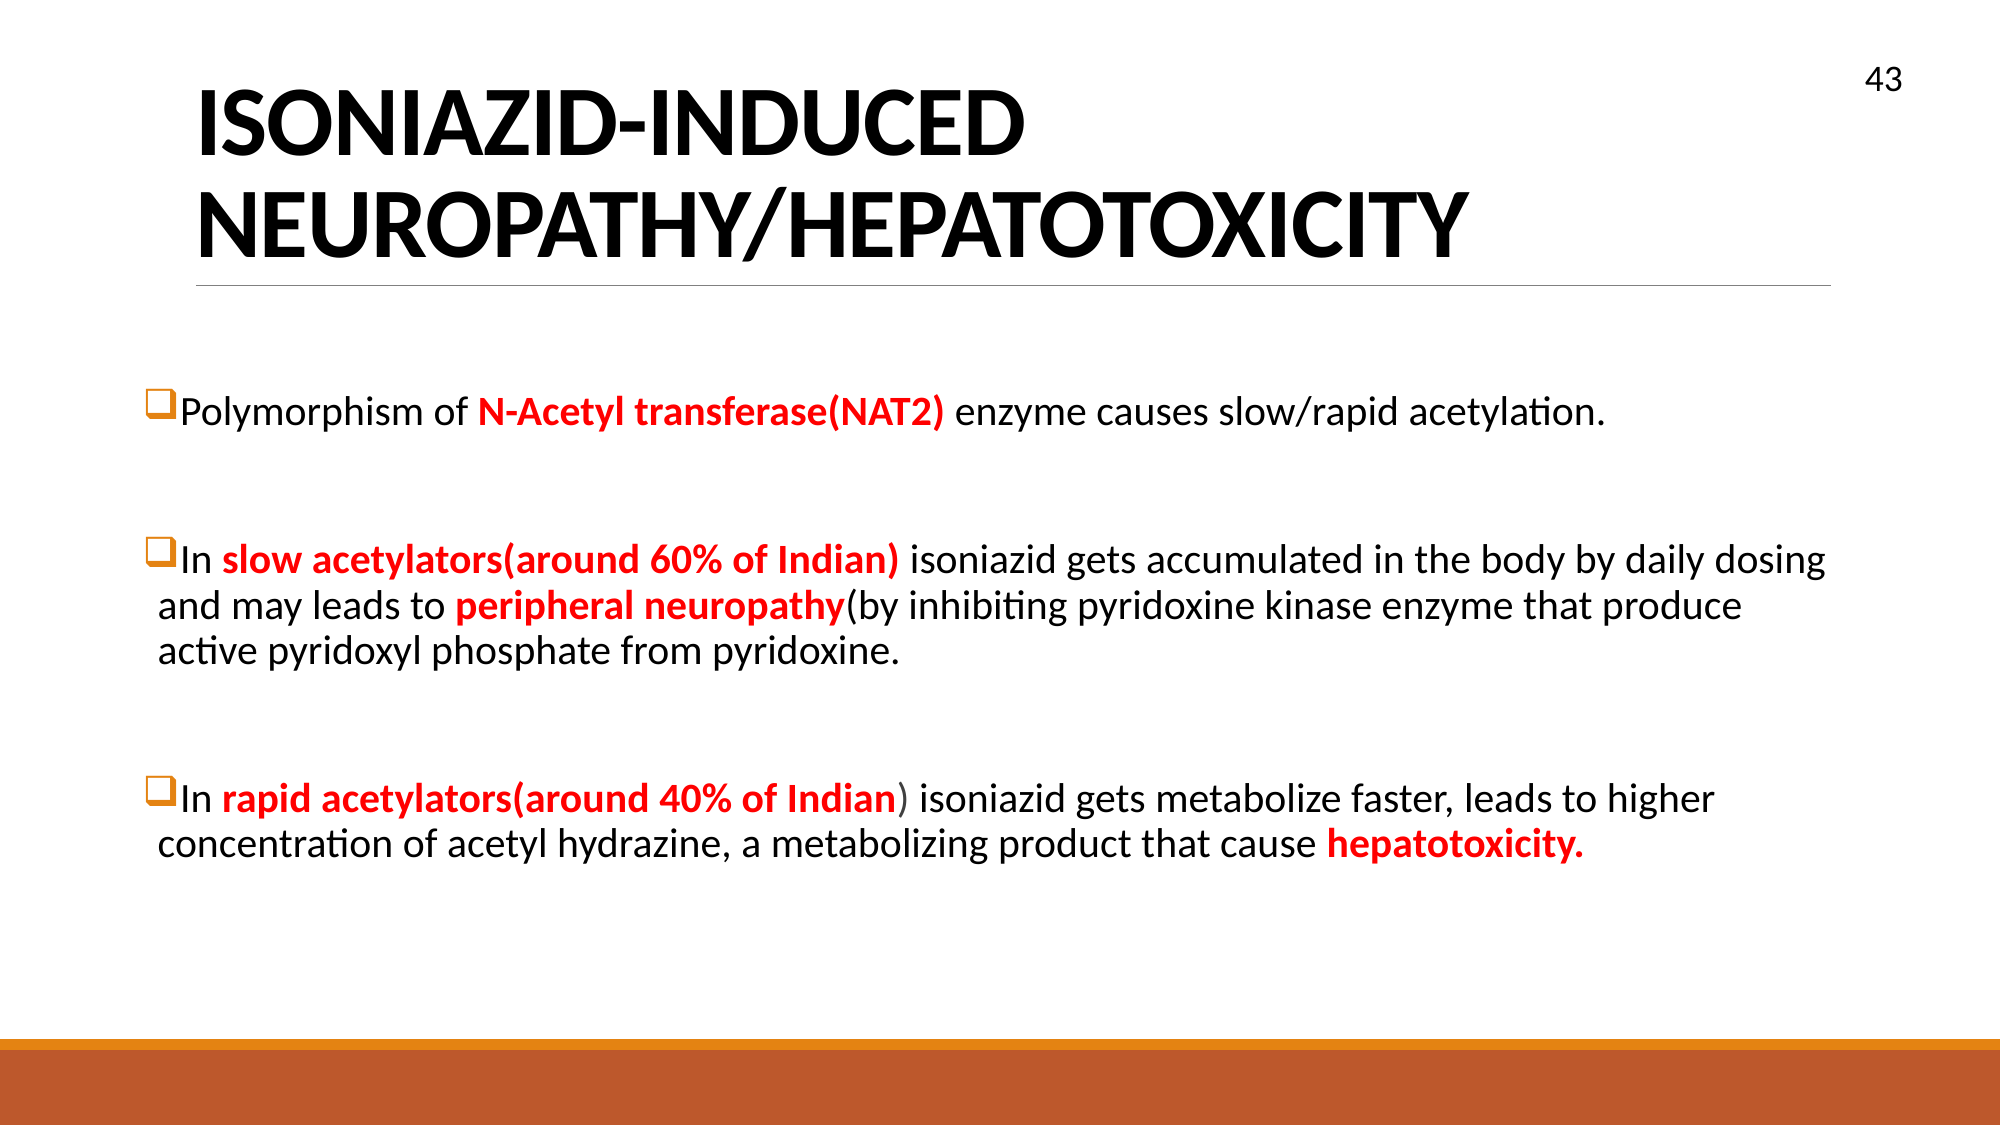

43
# ISONIAZID-INDUCED NEUROPATHY/HEPATOTOXICITY

Polymorphism of N-Acetyl transferase(NAT2) enzyme causes slow/rapid acetylation.

In slow acetylators(around 60% of Indian) isoniazid gets accumulated in the body by daily dosing and may leads to peripheral neuropathy(by inhibiting pyridoxine kinase enzyme that produce active pyridoxyl phosphate from pyridoxine.

In rapid acetylators(around 40% of Indian) isoniazid gets metabolize faster, leads to higher concentration of acetyl hydrazine, a metabolizing product that cause hepatotoxicity.